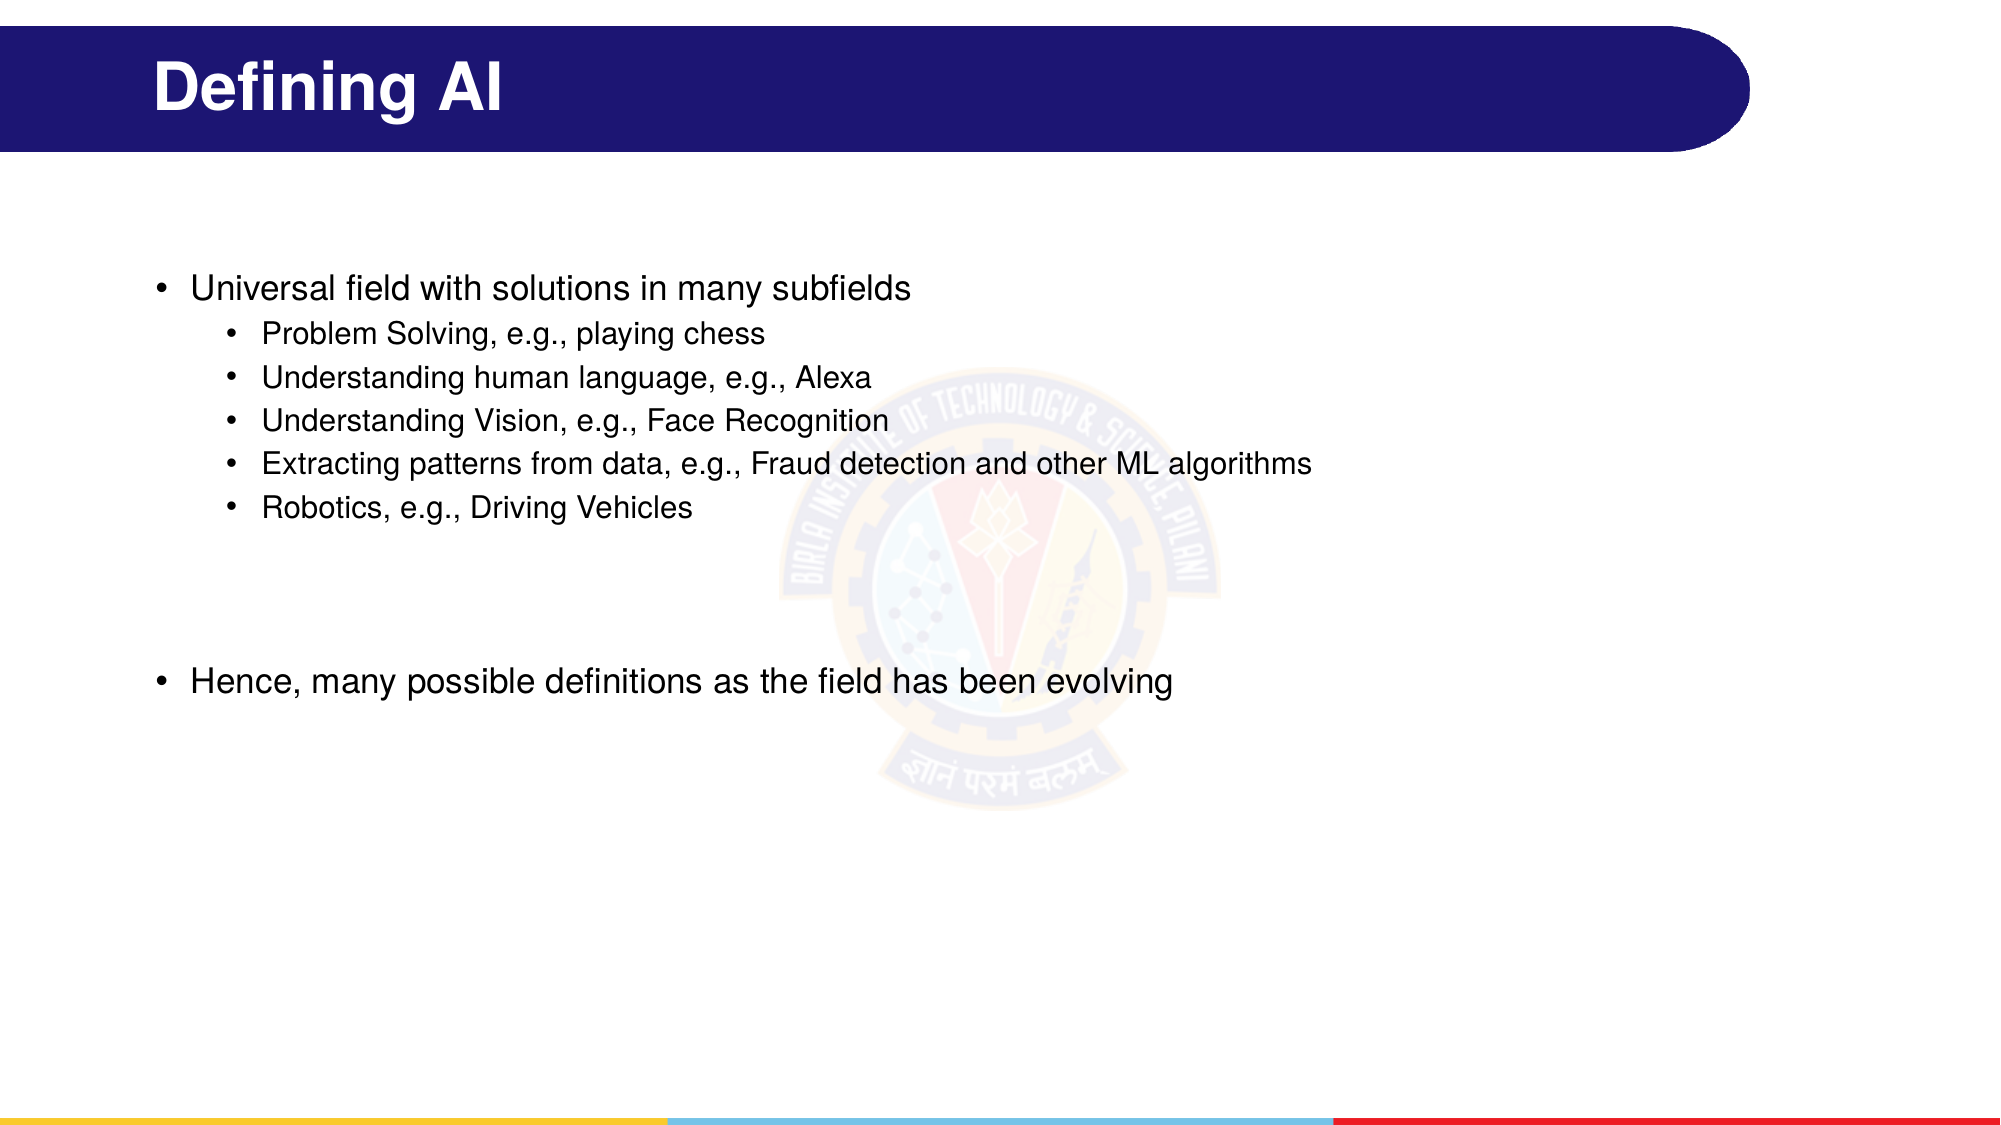

# Defining AI

Universal field with solutions in many subfields
Problem Solving, e.g., playing chess
Understanding human language, e.g., Alexa
Understanding Vision, e.g., Face Recognition
Extracting patterns from data, e.g., Fraud detection and other ML algorithms
Robotics, e.g., Driving Vehicles

Hence, many possible definitions as the field has been evolving